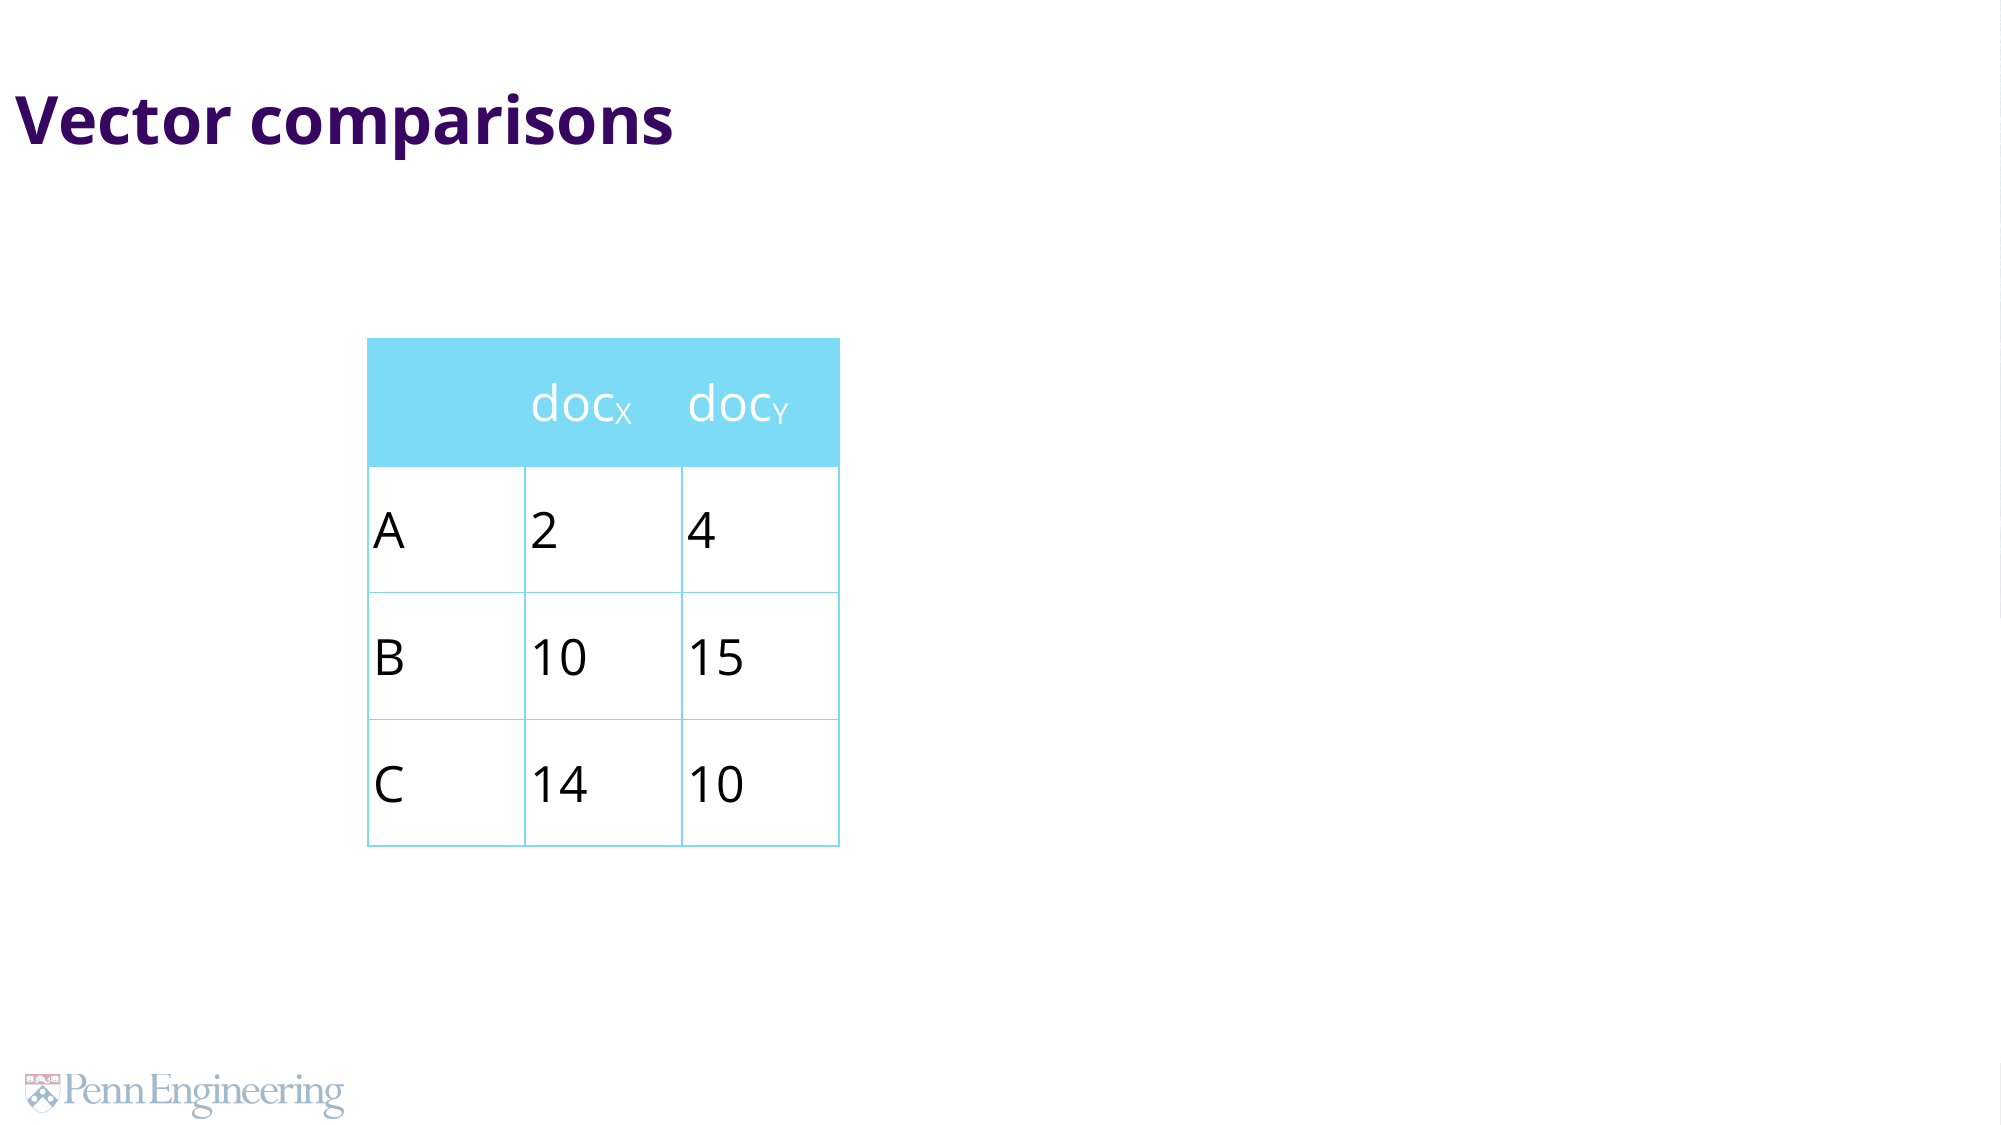

Vector comparisons
|  | docX | docY |
| --- | --- | --- |
| A | 2 | 4 |
| B | 10 | 15 |
| C | 14 | 10 |